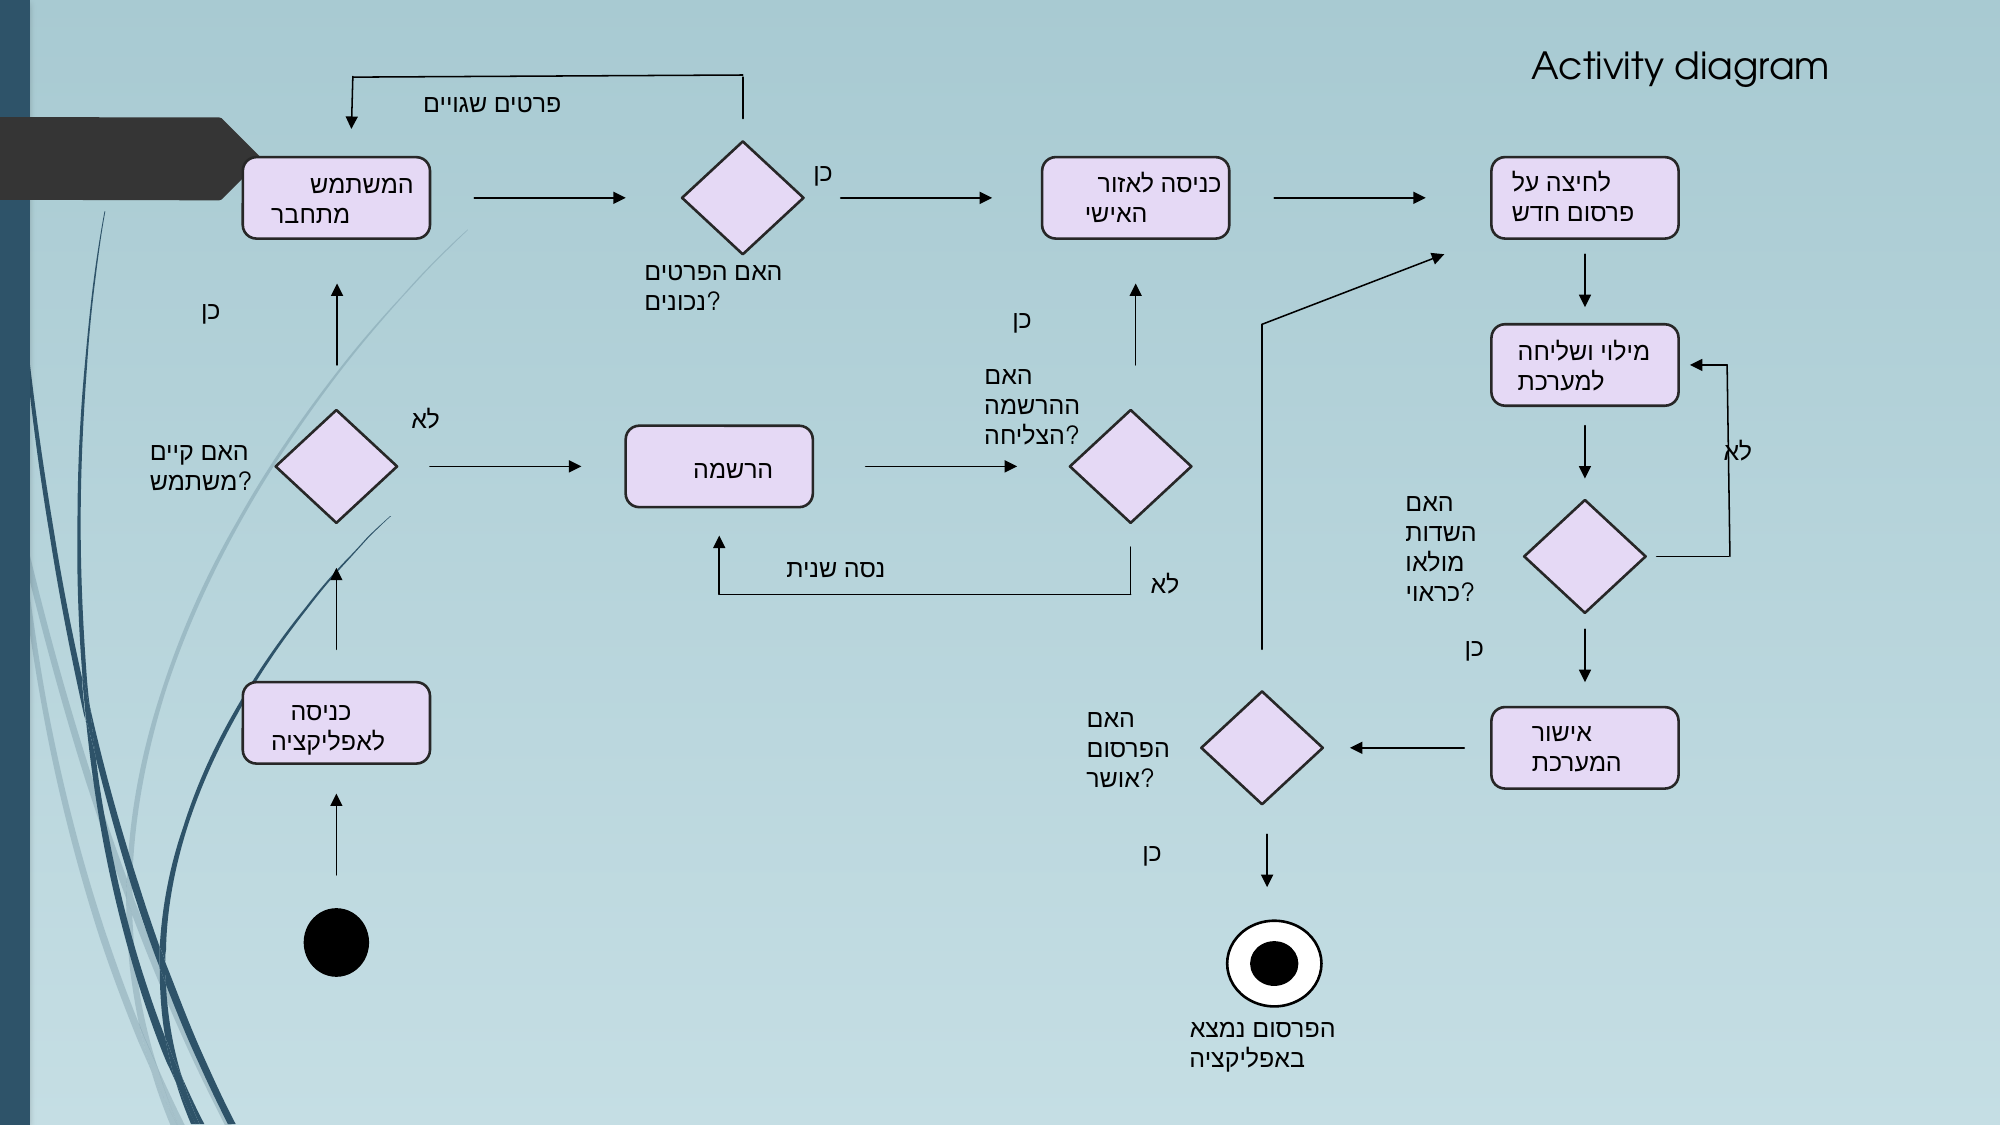

Activity diagram
פרטים שגויים

כן

לחיצה על פרסום חדש
כניסה לאזור   האישי
המשתמש           מתחבר
האם הפרטים נכונים?
כן
כן

מילוי ושליחה למערכת
האם ההרשמה הצליחה?
לא

לא
האם קיים משתמש?
   הרשמה
האם השדות מולאו כראוי?

נסה שנית
לא
כן

   כניסה לאפליקציה

האם הפרסום אושר?

אישור המערכת
כן

הפרסום נמצא באפליקציה